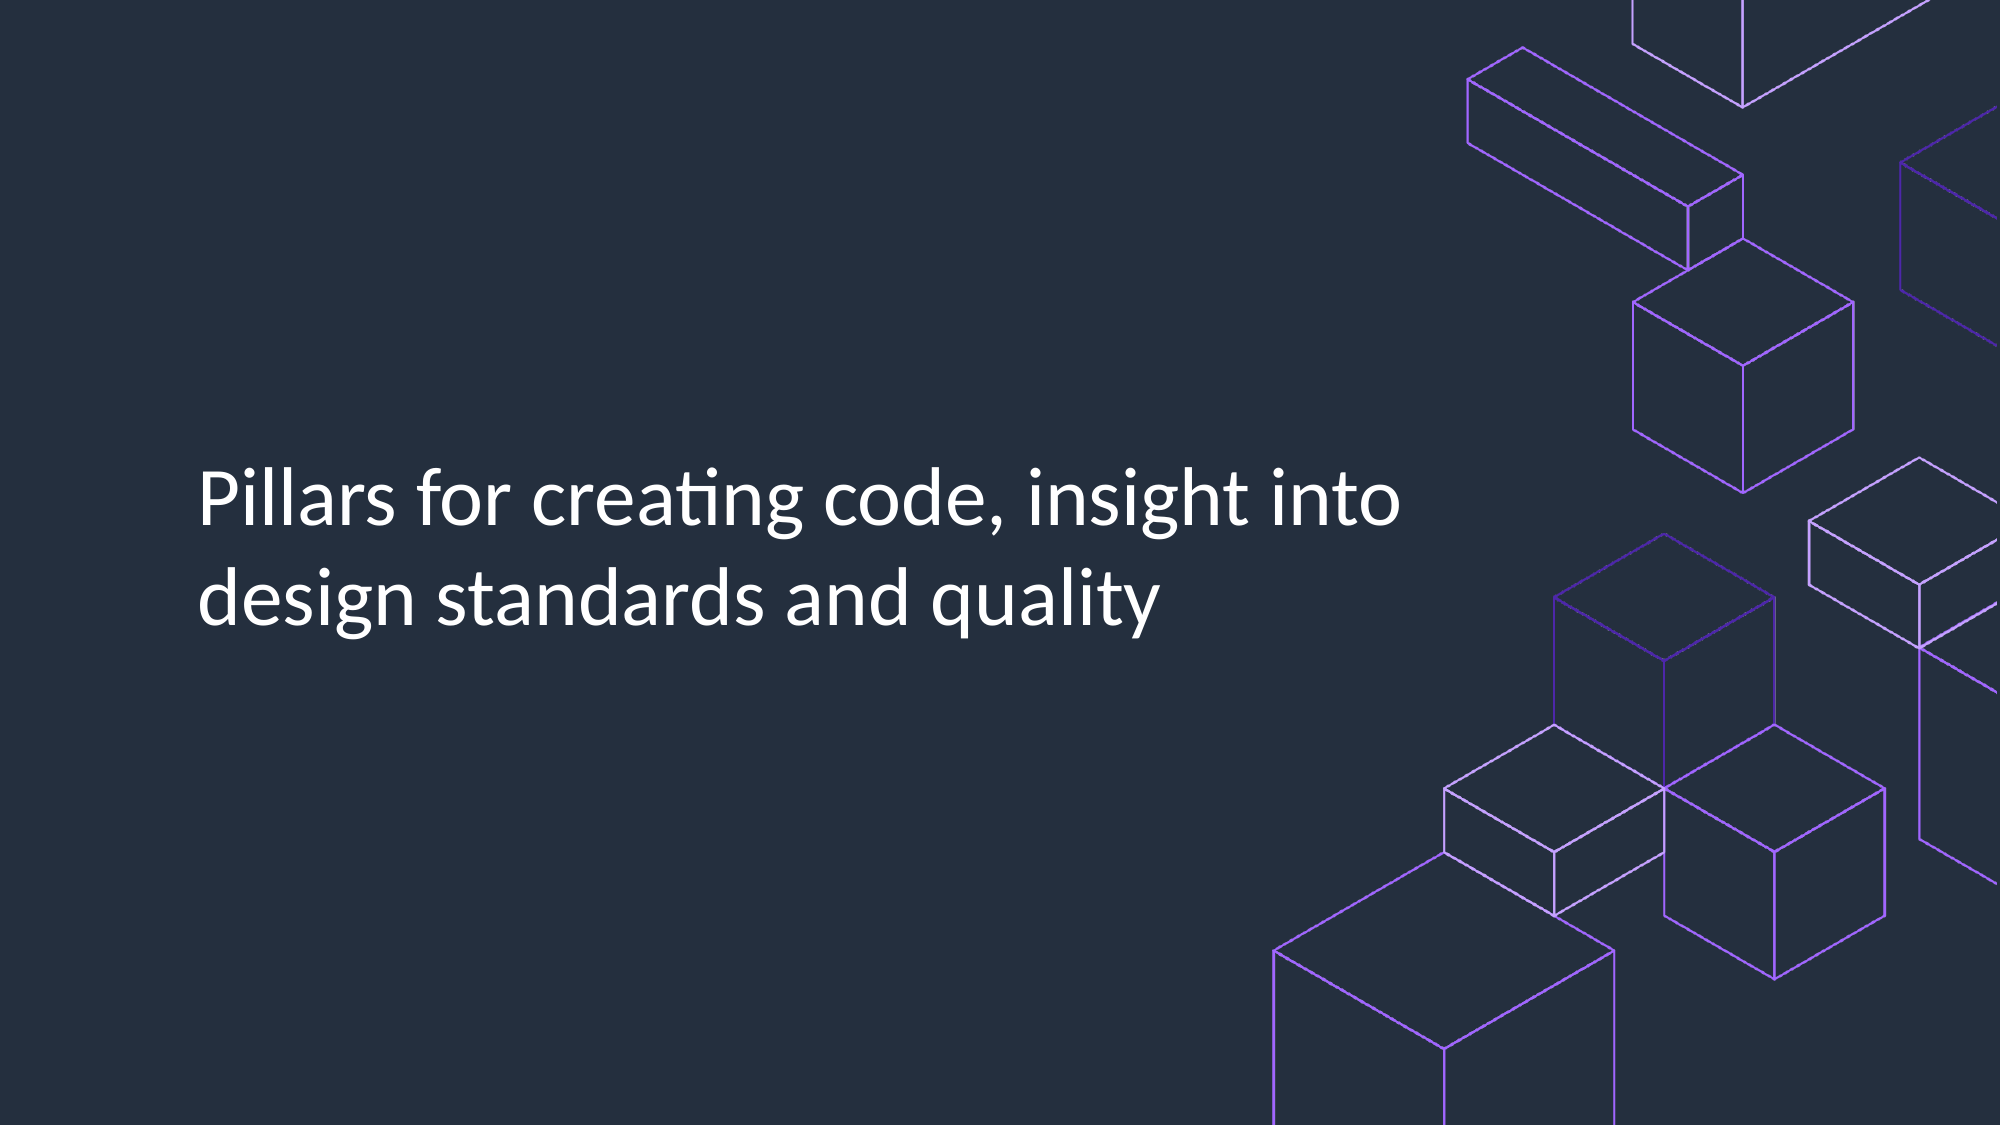

Pillars for creating code, insight into design standards and quality